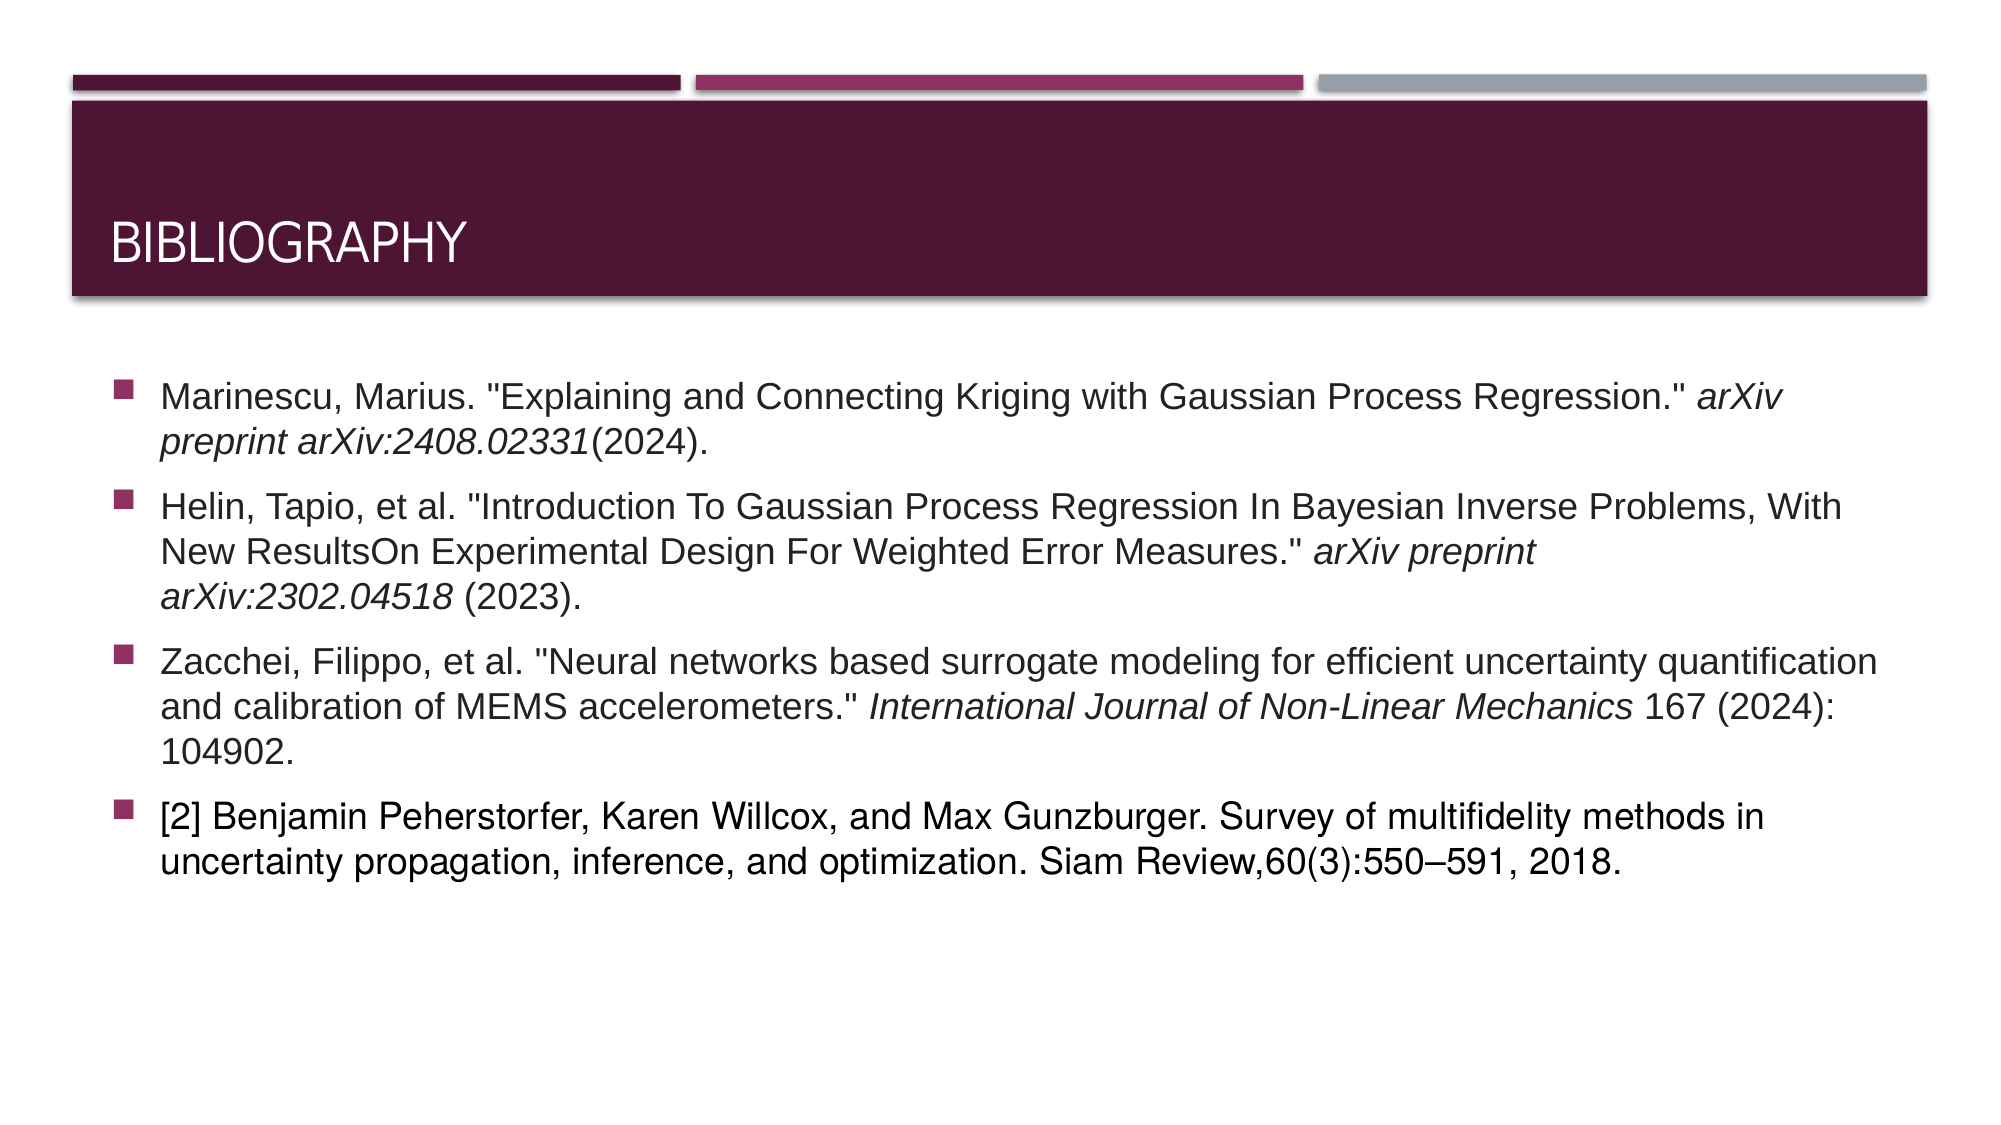

# Bibliography
Marinescu, Marius. "Explaining and Connecting Kriging with Gaussian Process Regression." arXiv preprint arXiv:2408.02331(2024).
Helin, Tapio, et al. "Introduction To Gaussian Process Regression In Bayesian Inverse Problems, With New ResultsOn Experimental Design For Weighted Error Measures." arXiv preprint arXiv:2302.04518 (2023).
Zacchei, Filippo, et al. "Neural networks based surrogate modeling for efficient uncertainty quantification and calibration of MEMS accelerometers." International Journal of Non-Linear Mechanics 167 (2024): 104902.
[2] Benjamin Peherstorfer, Karen Willcox, and Max Gunzburger. Survey of multifidelity methods in uncertainty propagation, inference, and optimization. Siam Review,60(3):550–591, 2018.